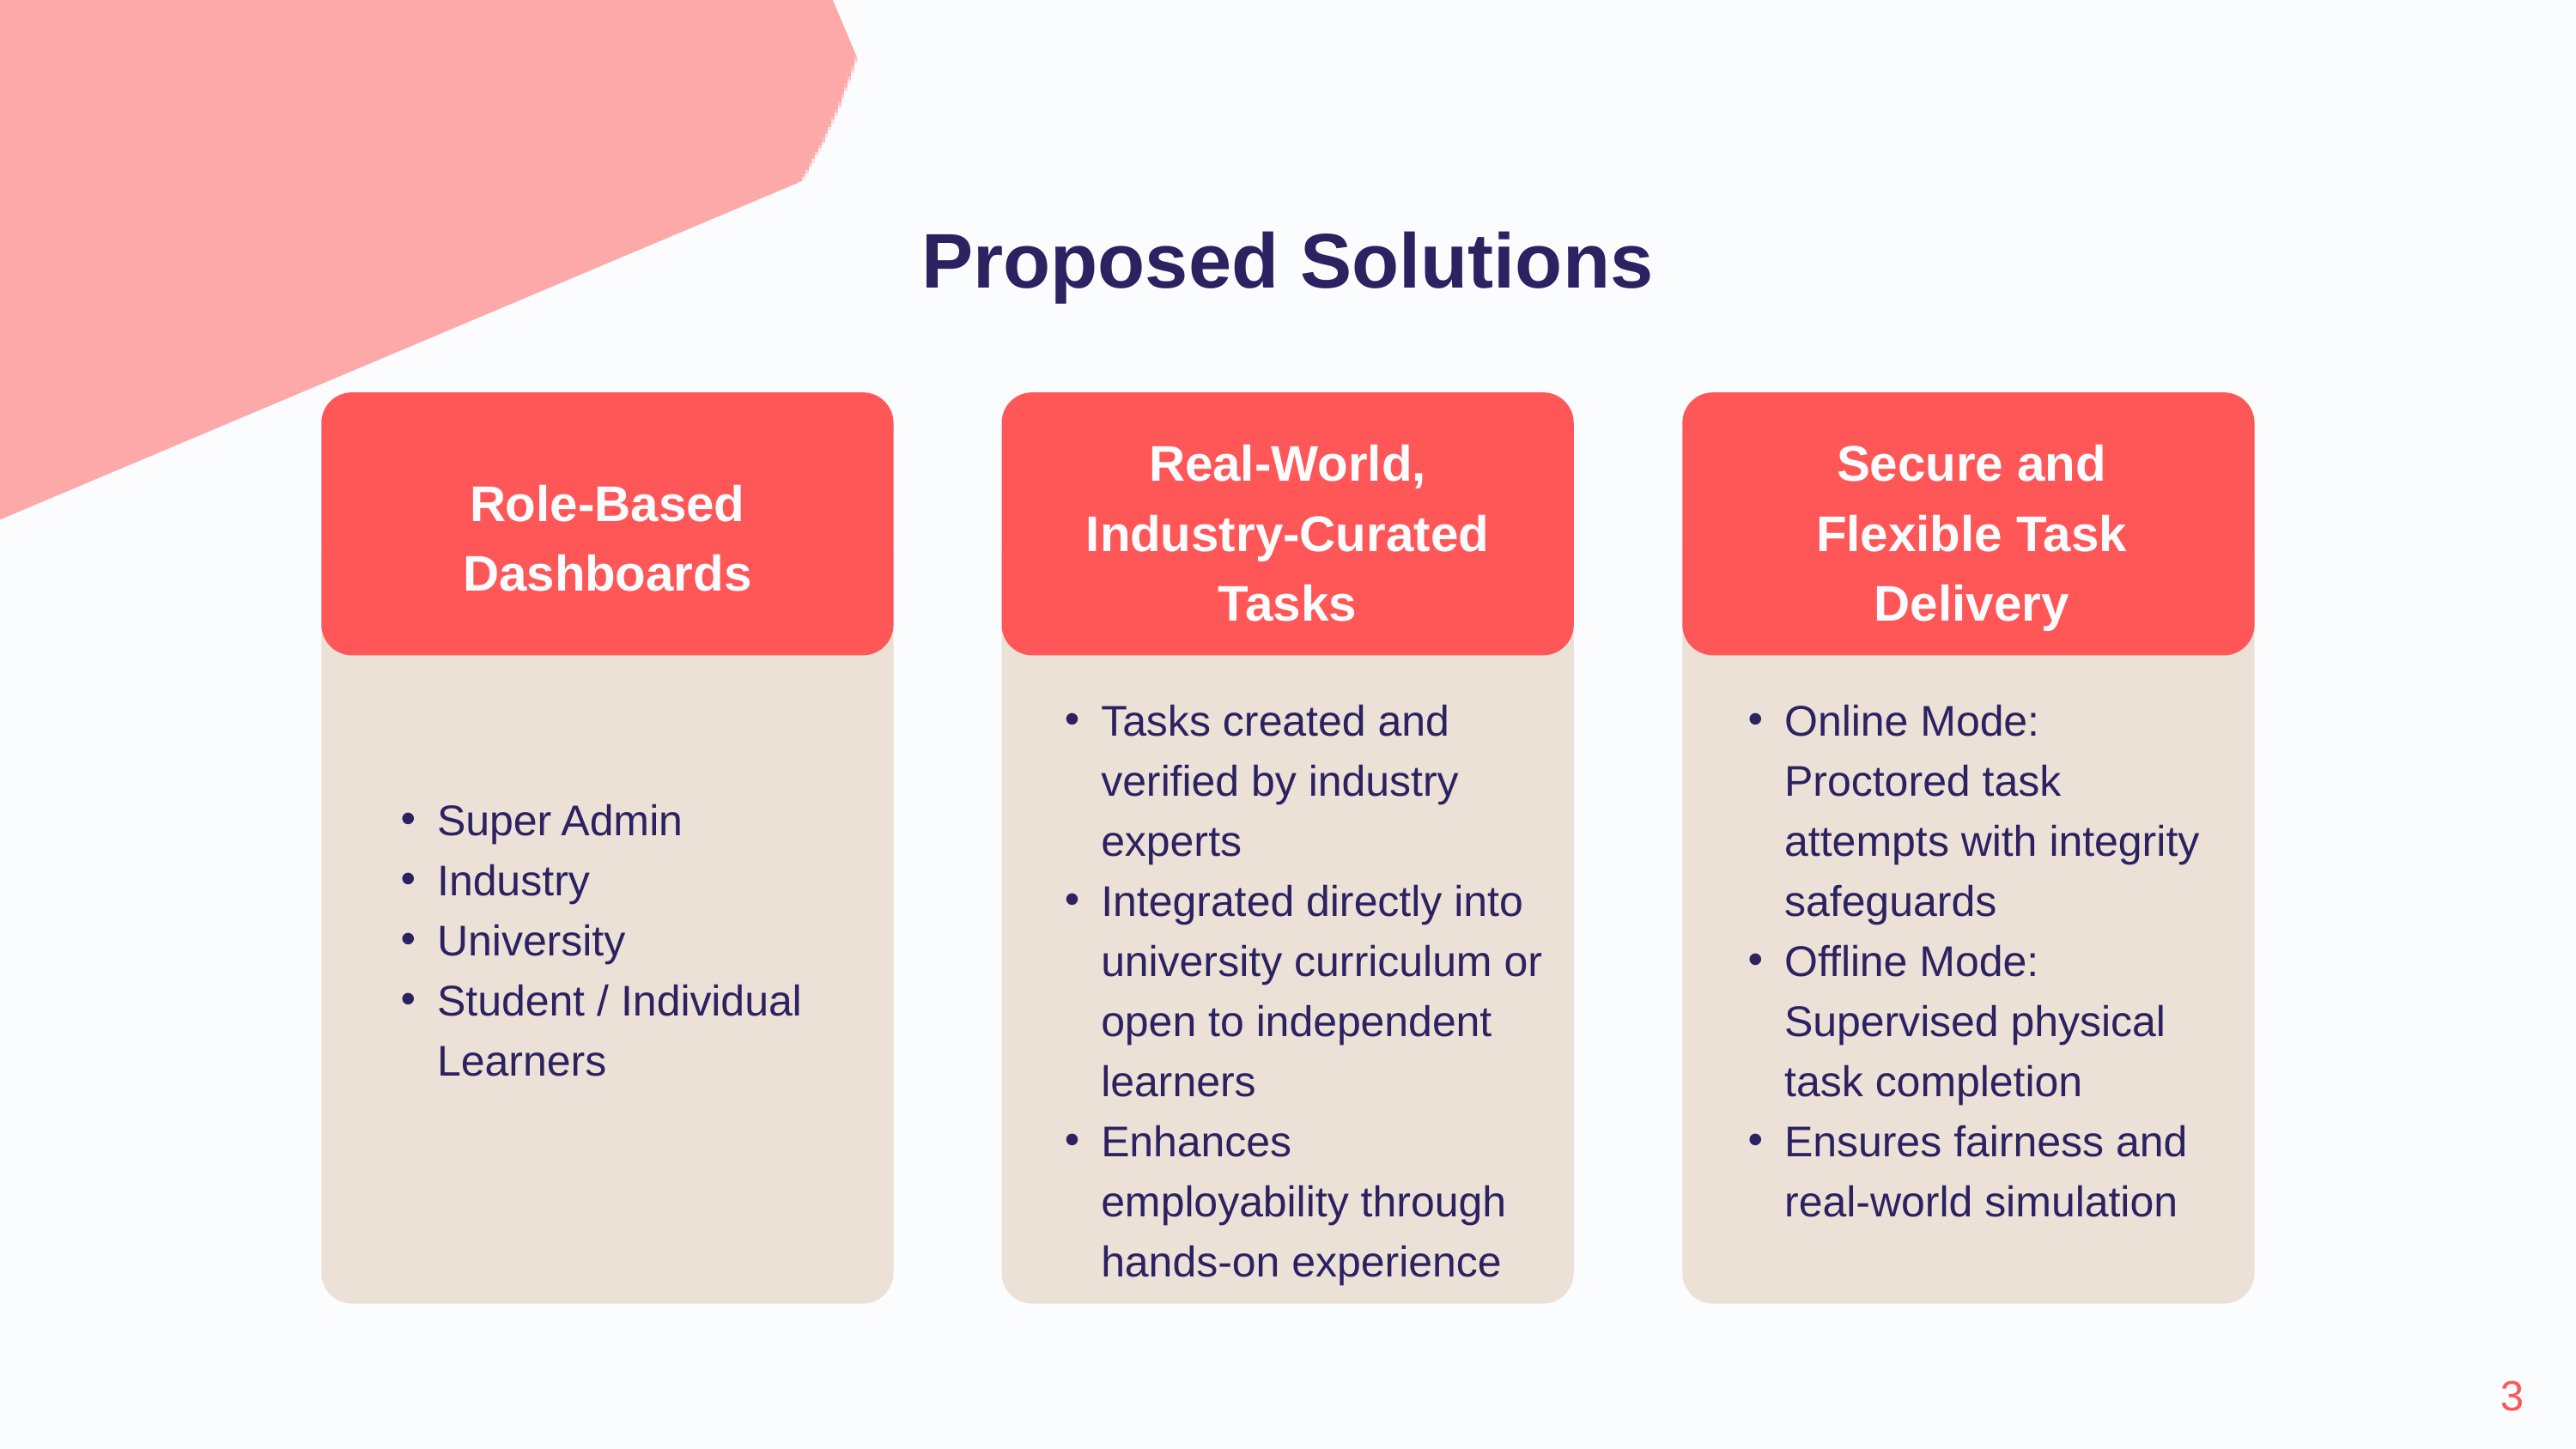

Proposed Solutions

Real-World, Industry-Curated Tasks
Secure and Flexible Task Delivery

Role‑Based Dashboards

Tasks created and verified by industry experts
Integrated directly into university curriculum or open to independent learners
Enhances employability through hands-on experience
Online Mode: Proctored task attempts with integrity safeguards
Offline Mode: Supervised physical task completion
Ensures fairness and real-world simulation

Super Admin
Industry
University
Student / Individual Learners

3